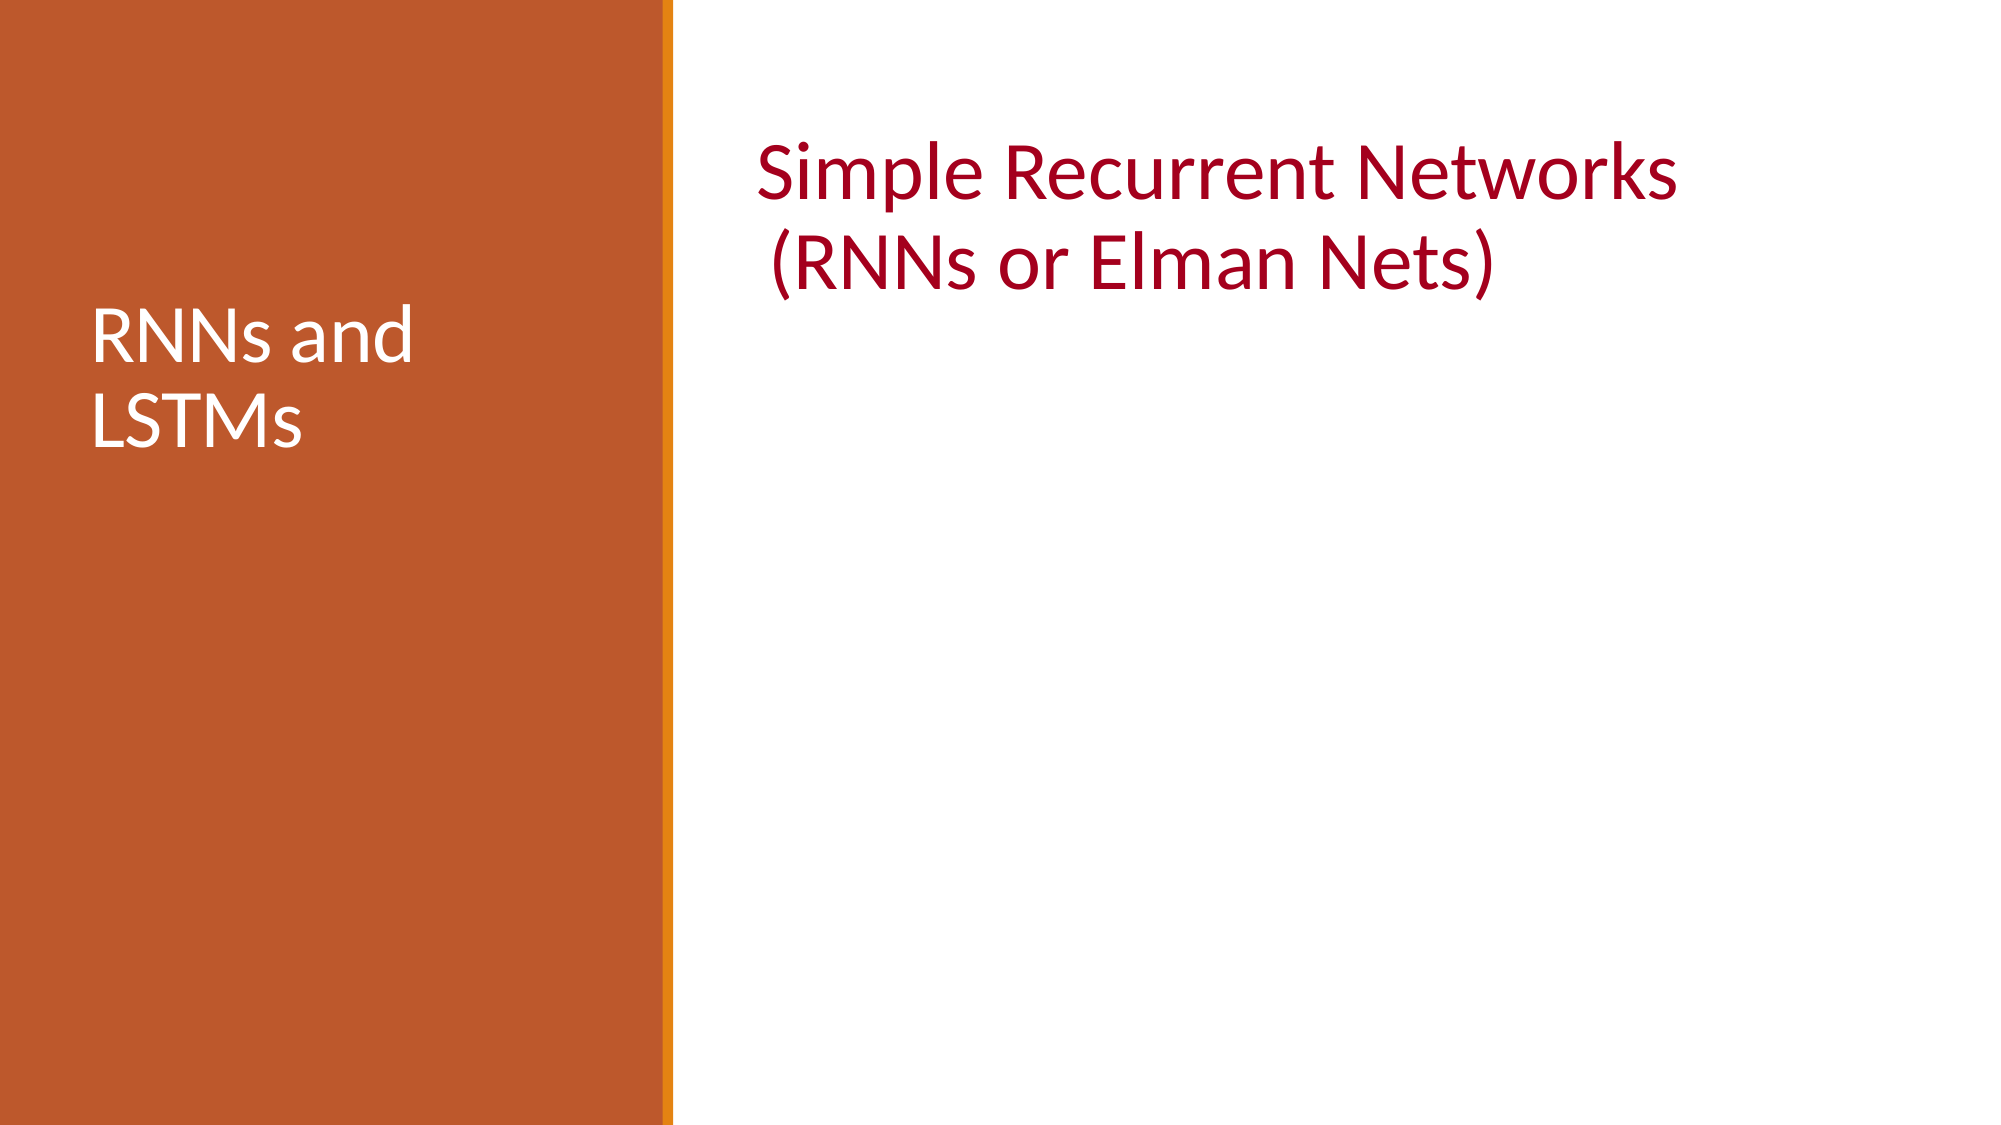

# RNNs and LSTMs
Simple Recurrent Networks (RNNs or Elman Nets)